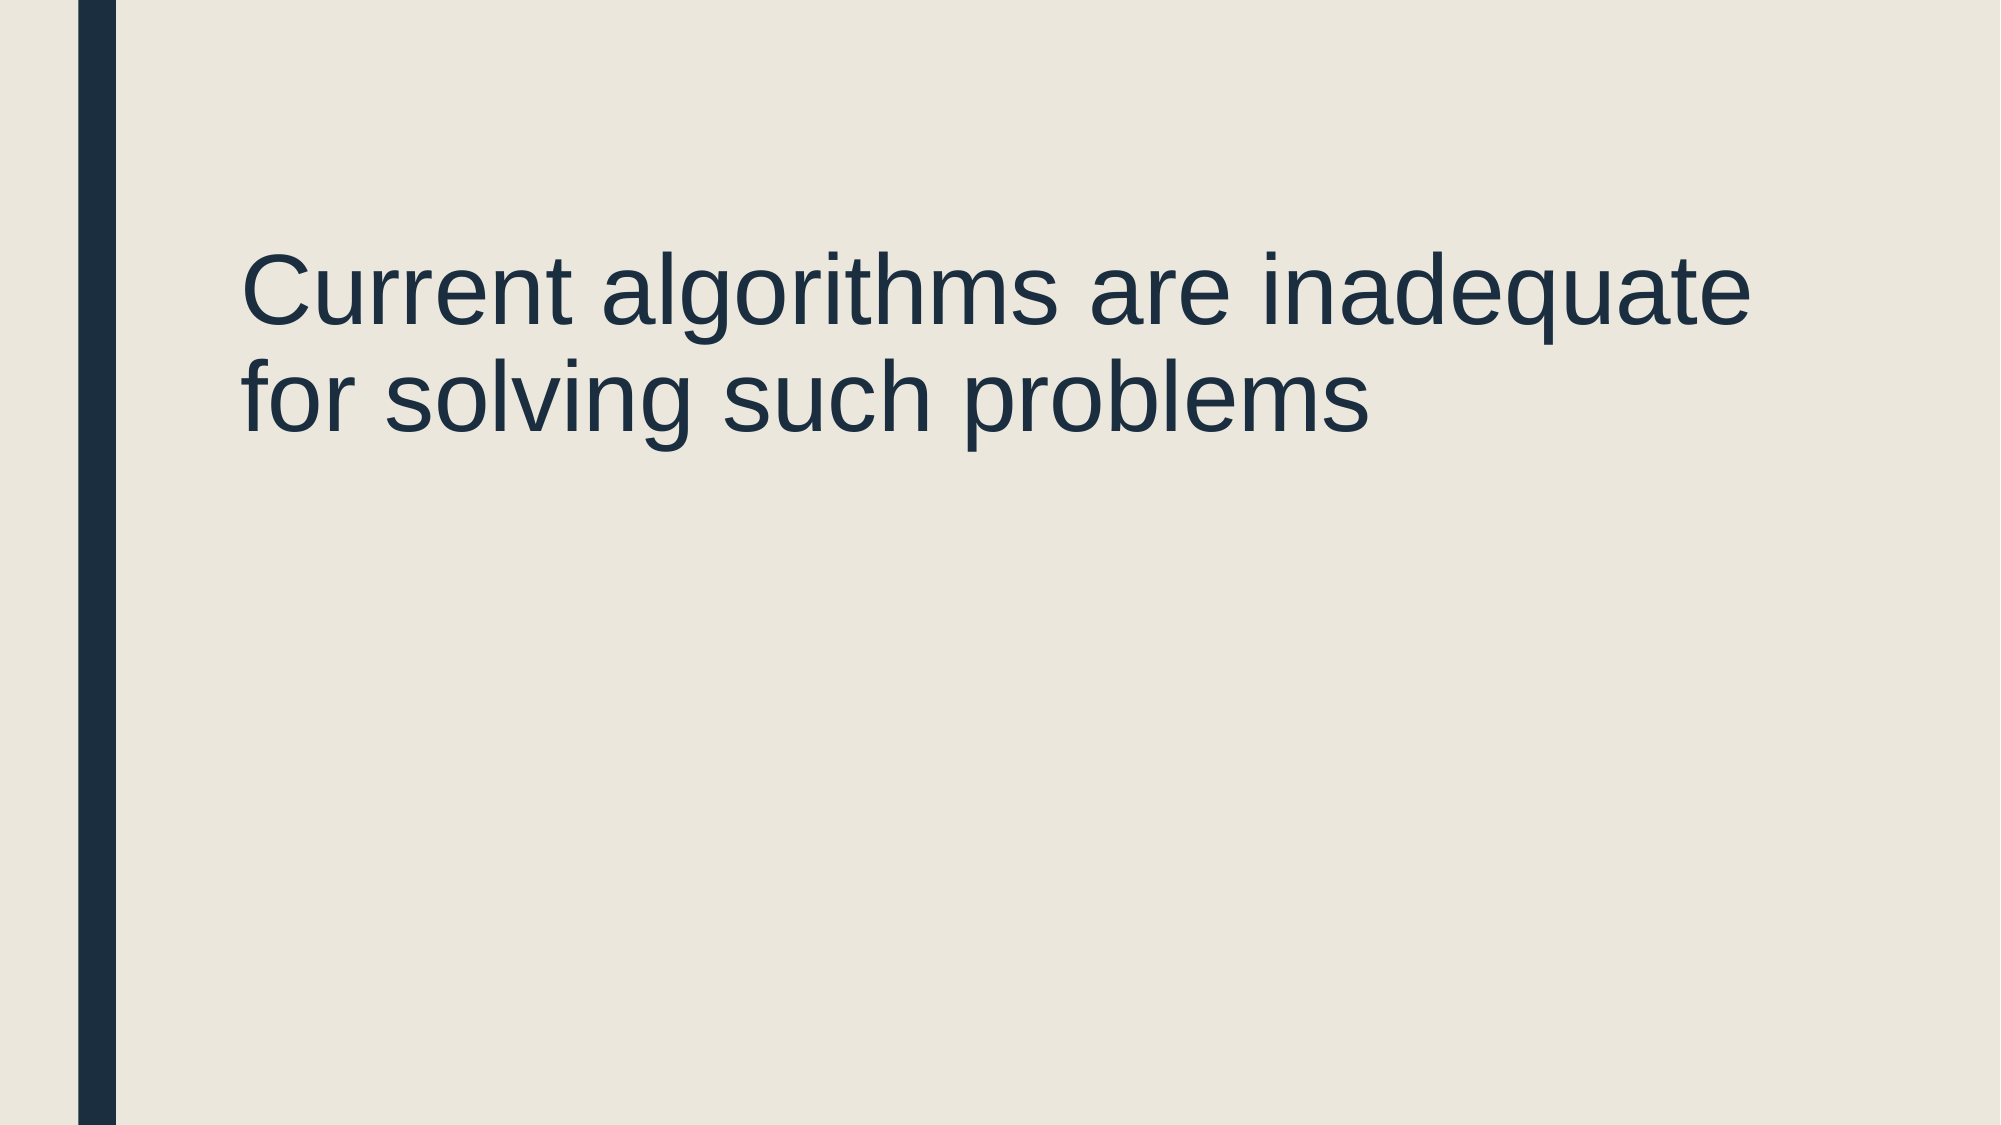

# Current algorithms are inadequate for solving such problems